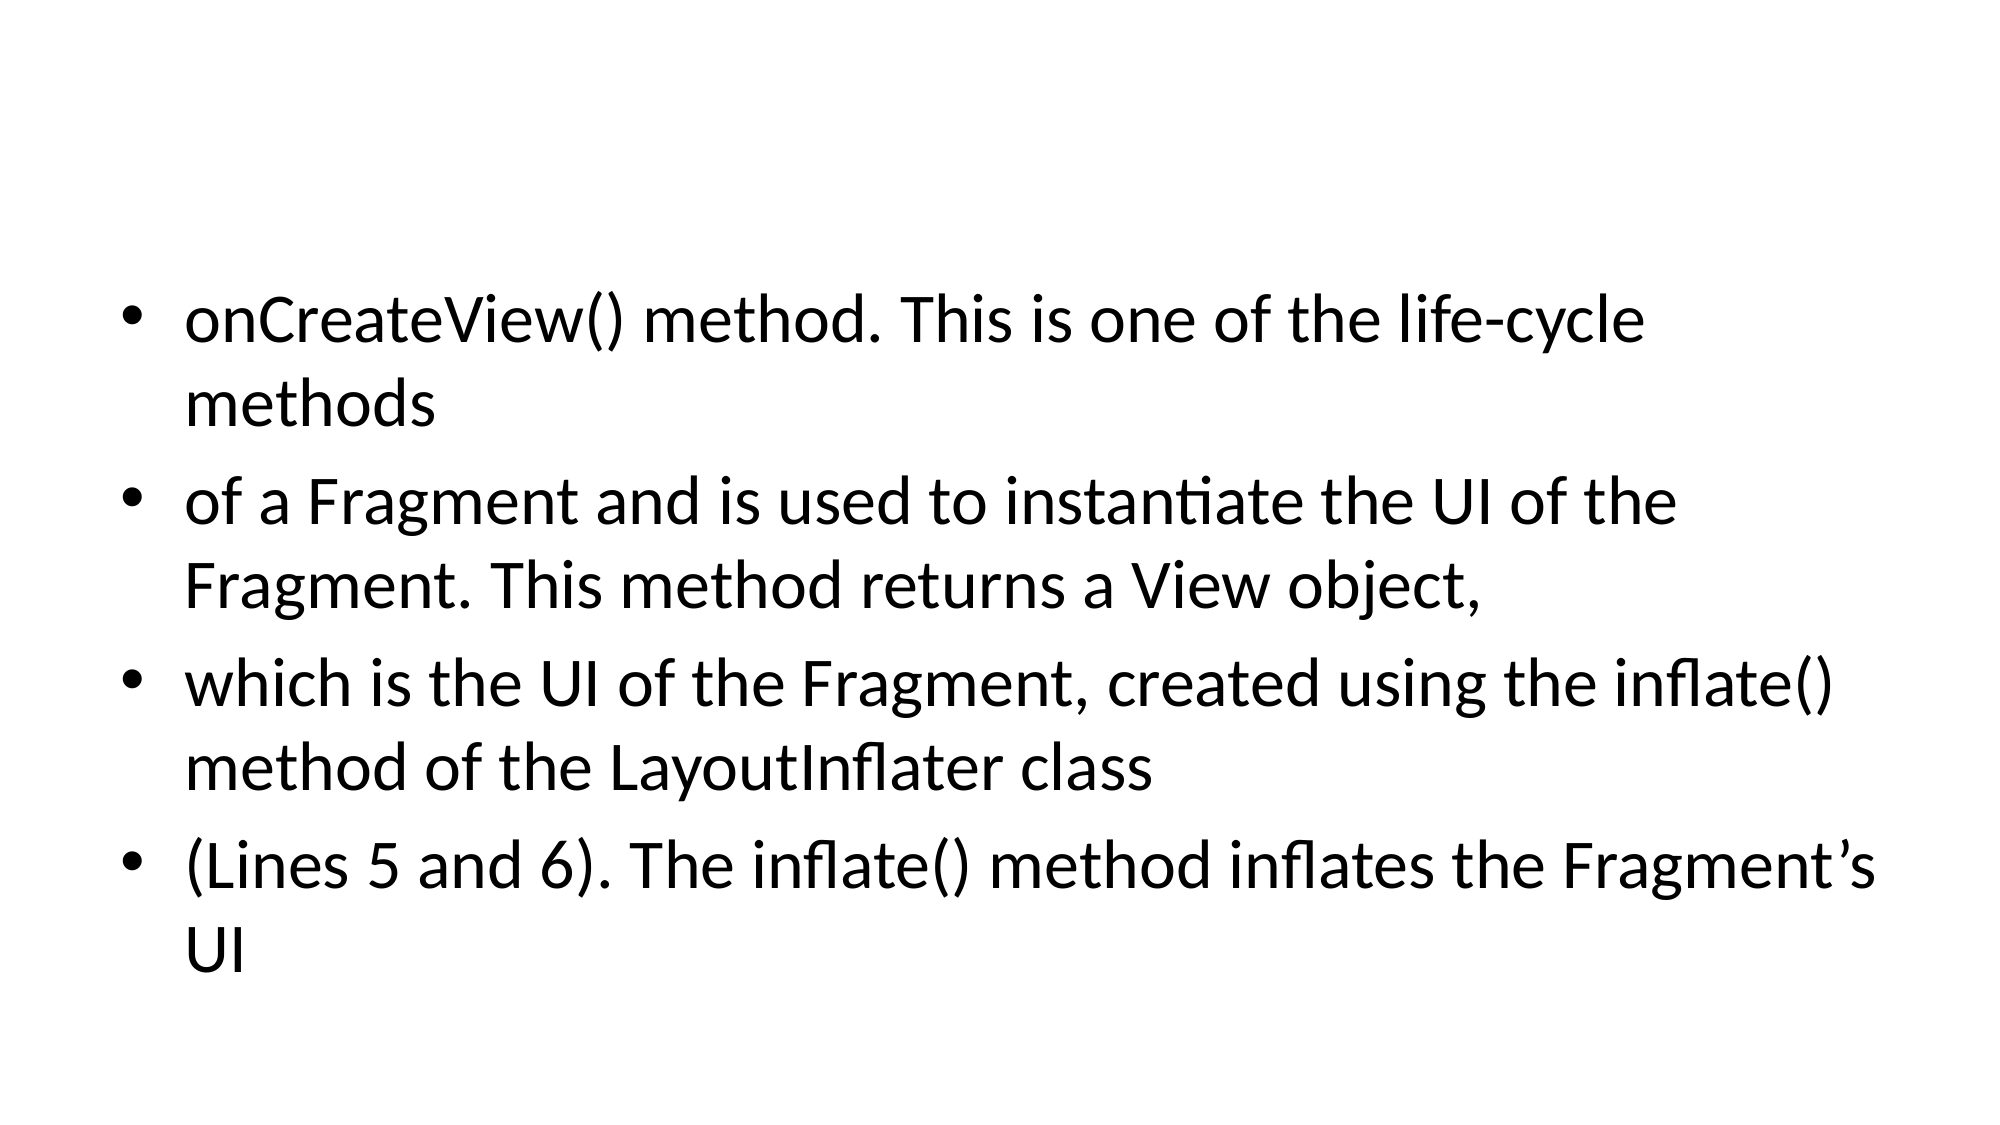

#
onCreateView() method. This is one of the life-cycle methods
of a Fragment and is used to instantiate the UI of the Fragment. This method returns a View object,
which is the UI of the Fragment, created using the inflate() method of the LayoutInflater class
(Lines 5 and 6). The inflate() method inflates the Fragment’s UI